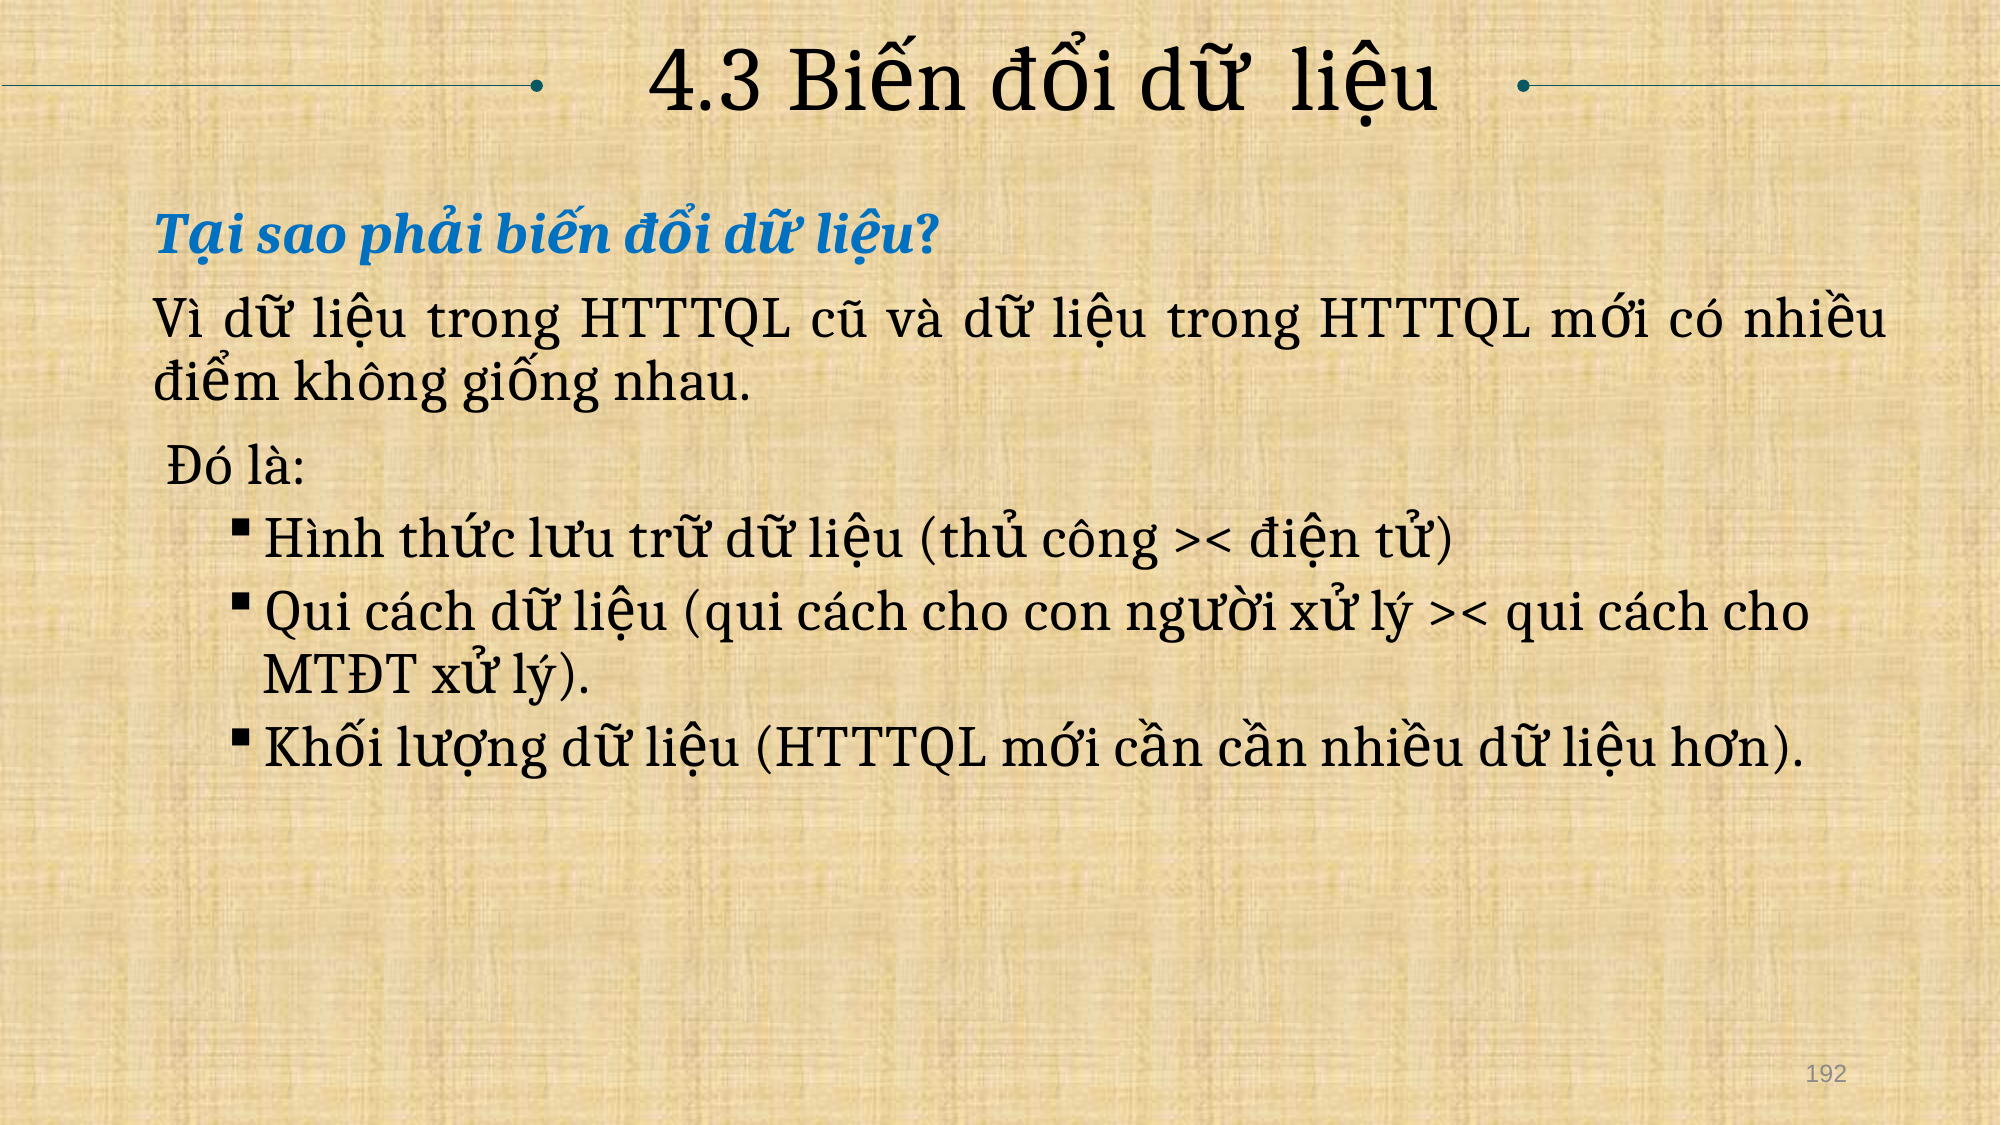

# 4.3 Biến đổi dữ  liệu
Tại sao phải biến đổi dữ liệu?
Vì dữ liệu trong HTTTQL cũ và dữ liệu trong HTTTQL mới có nhiều điểm không giống nhau.
 Đó là:
Hình thức lưu trữ dữ liệu (thủ công >< điện tử)
Qui cách dữ liệu (qui cách cho con người xử lý >< qui cách cho MTĐT xử lý).
Khối lượng dữ liệu (HTTTQL mới cần cần nhiều dữ liệu hơn).

192